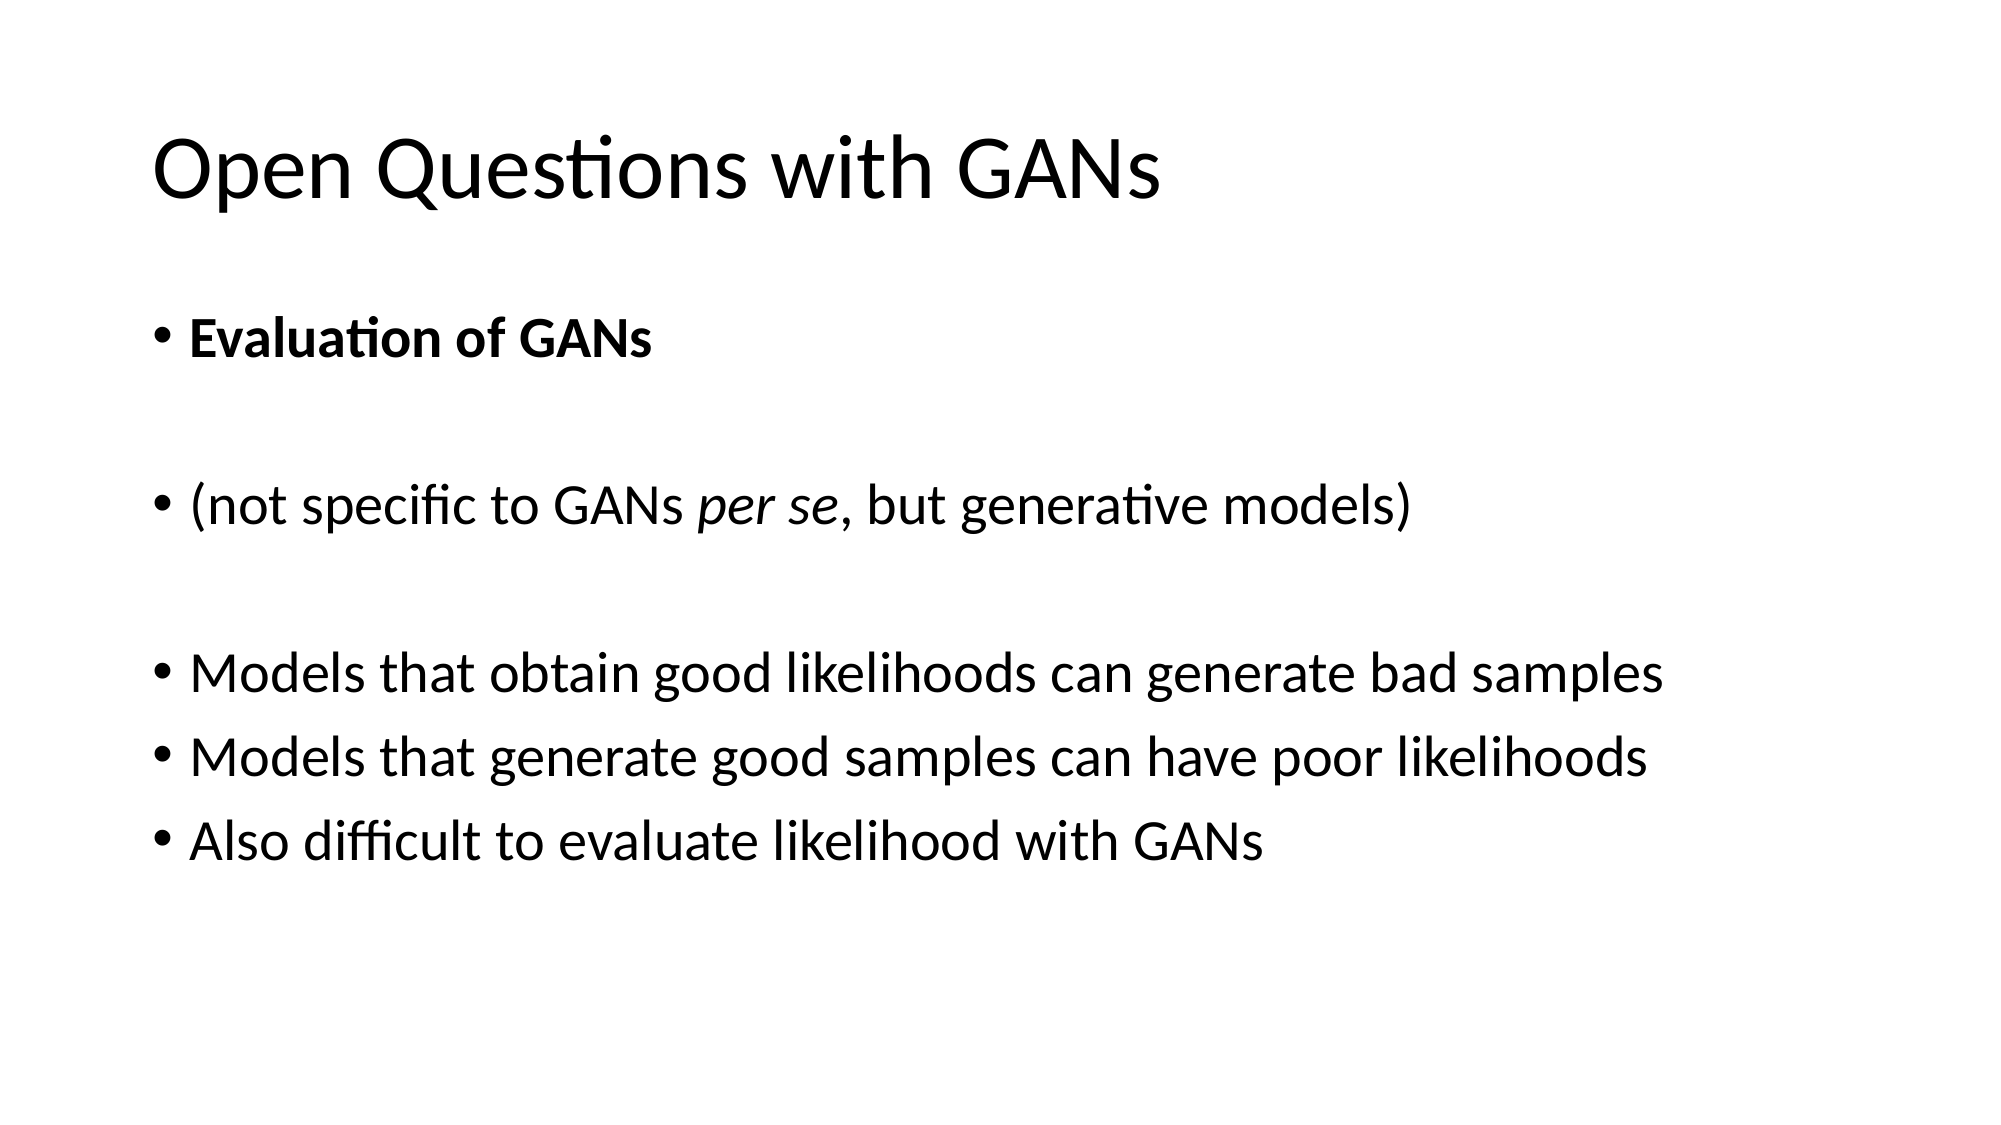

# Open Questions with GANs
Evaluation of GANs

(not specific to GANs per se, but generative models)

Models that obtain good likelihoods can generate bad samples
Models that generate good samples can have poor likelihoods
Also difficult to evaluate likelihood with GANs